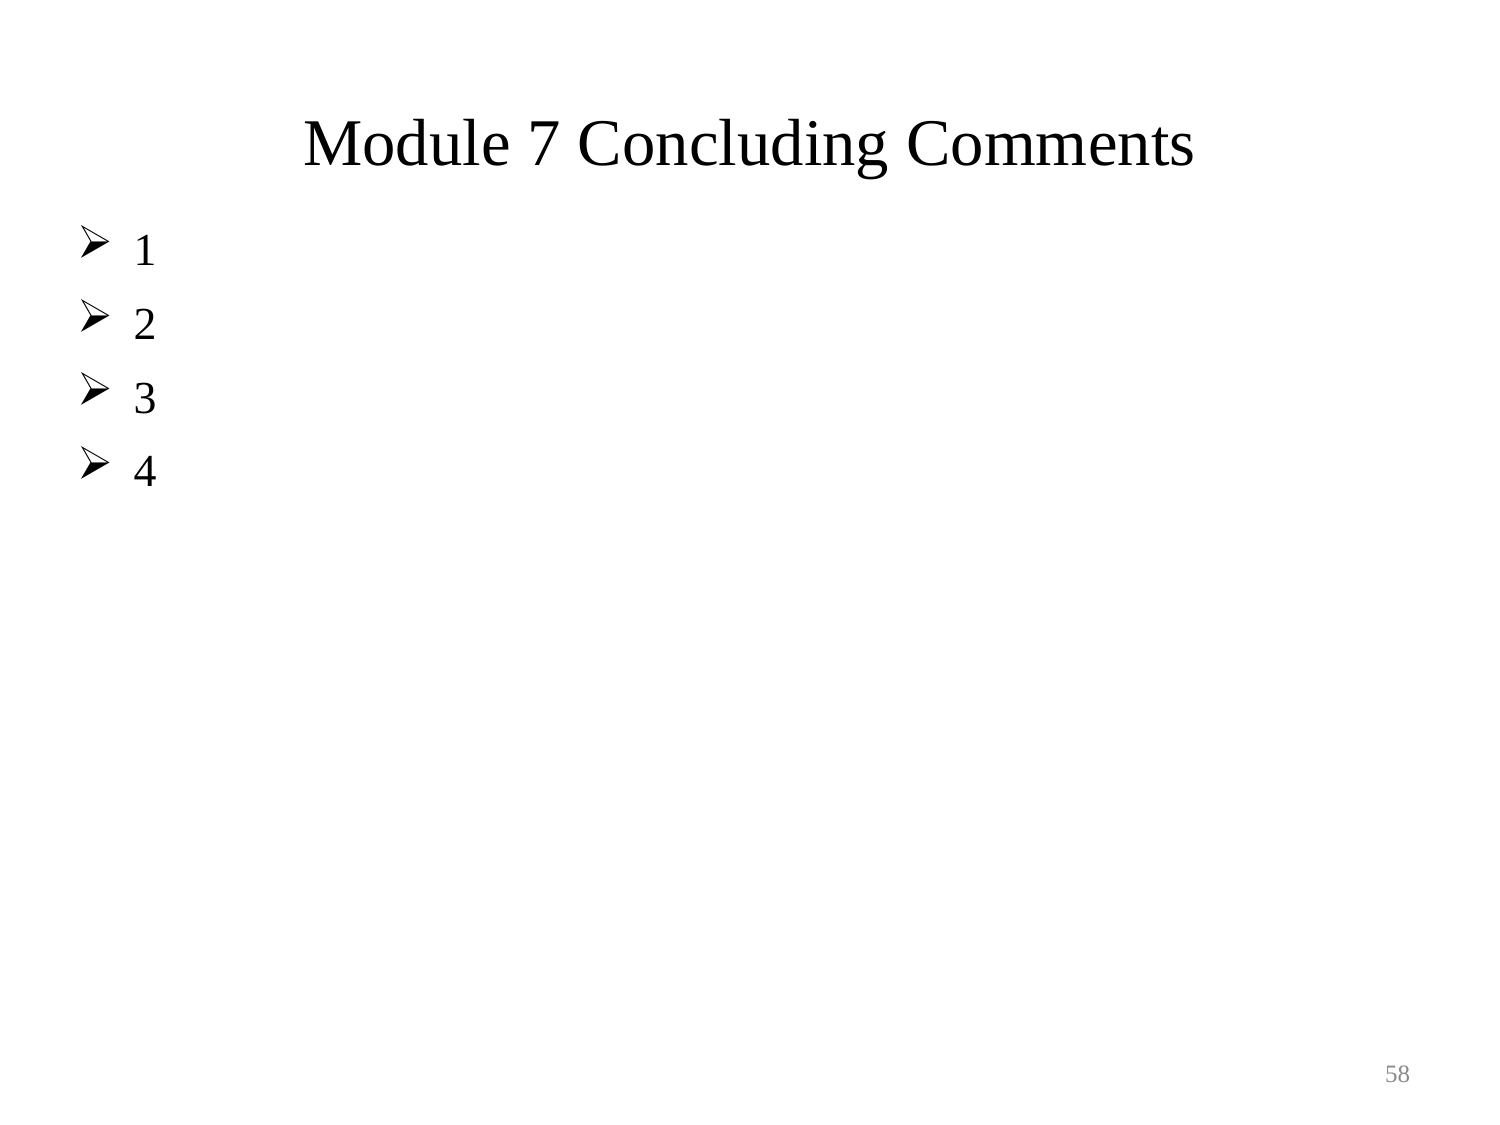

# Module 7 Concluding Comments
1
2
3
4

58